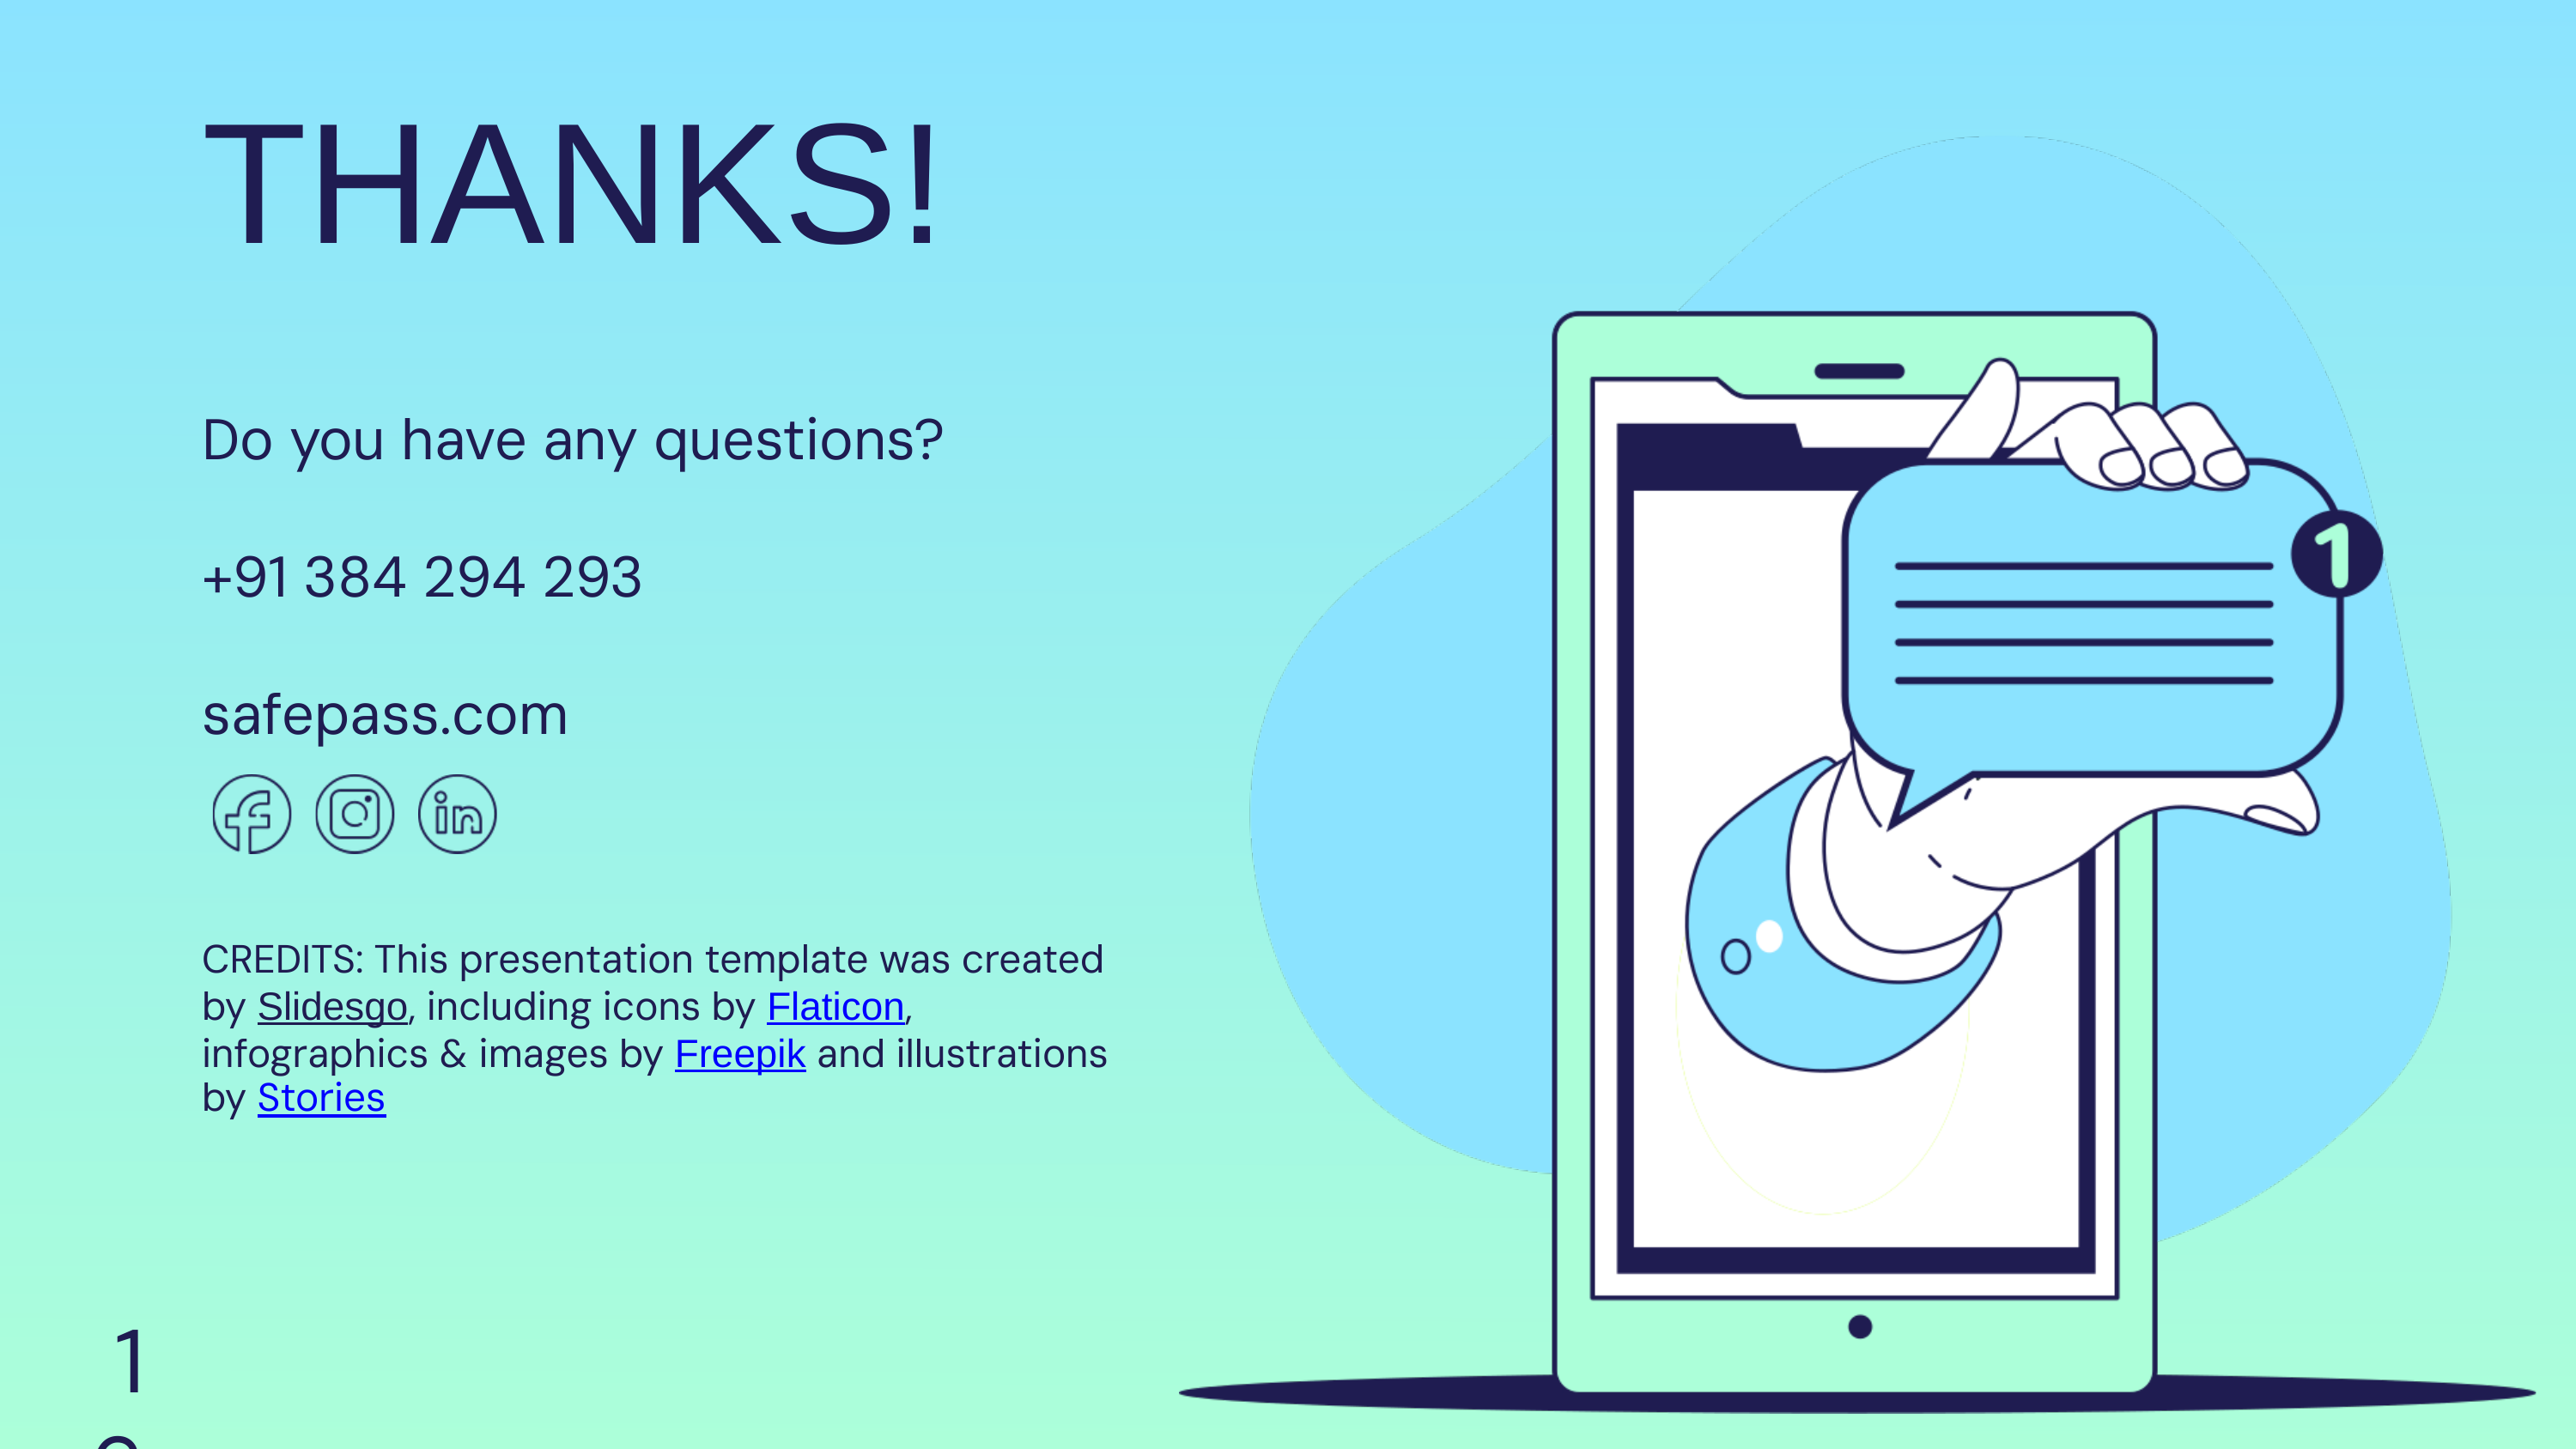

THANKS!

Do you have any questions?

+91 384 294 293

safepass.com

CREDITS: This presentation template was created by Slidesgo, including icons by Flaticon, infographics & images by Freepik and illustrations by Stories

16